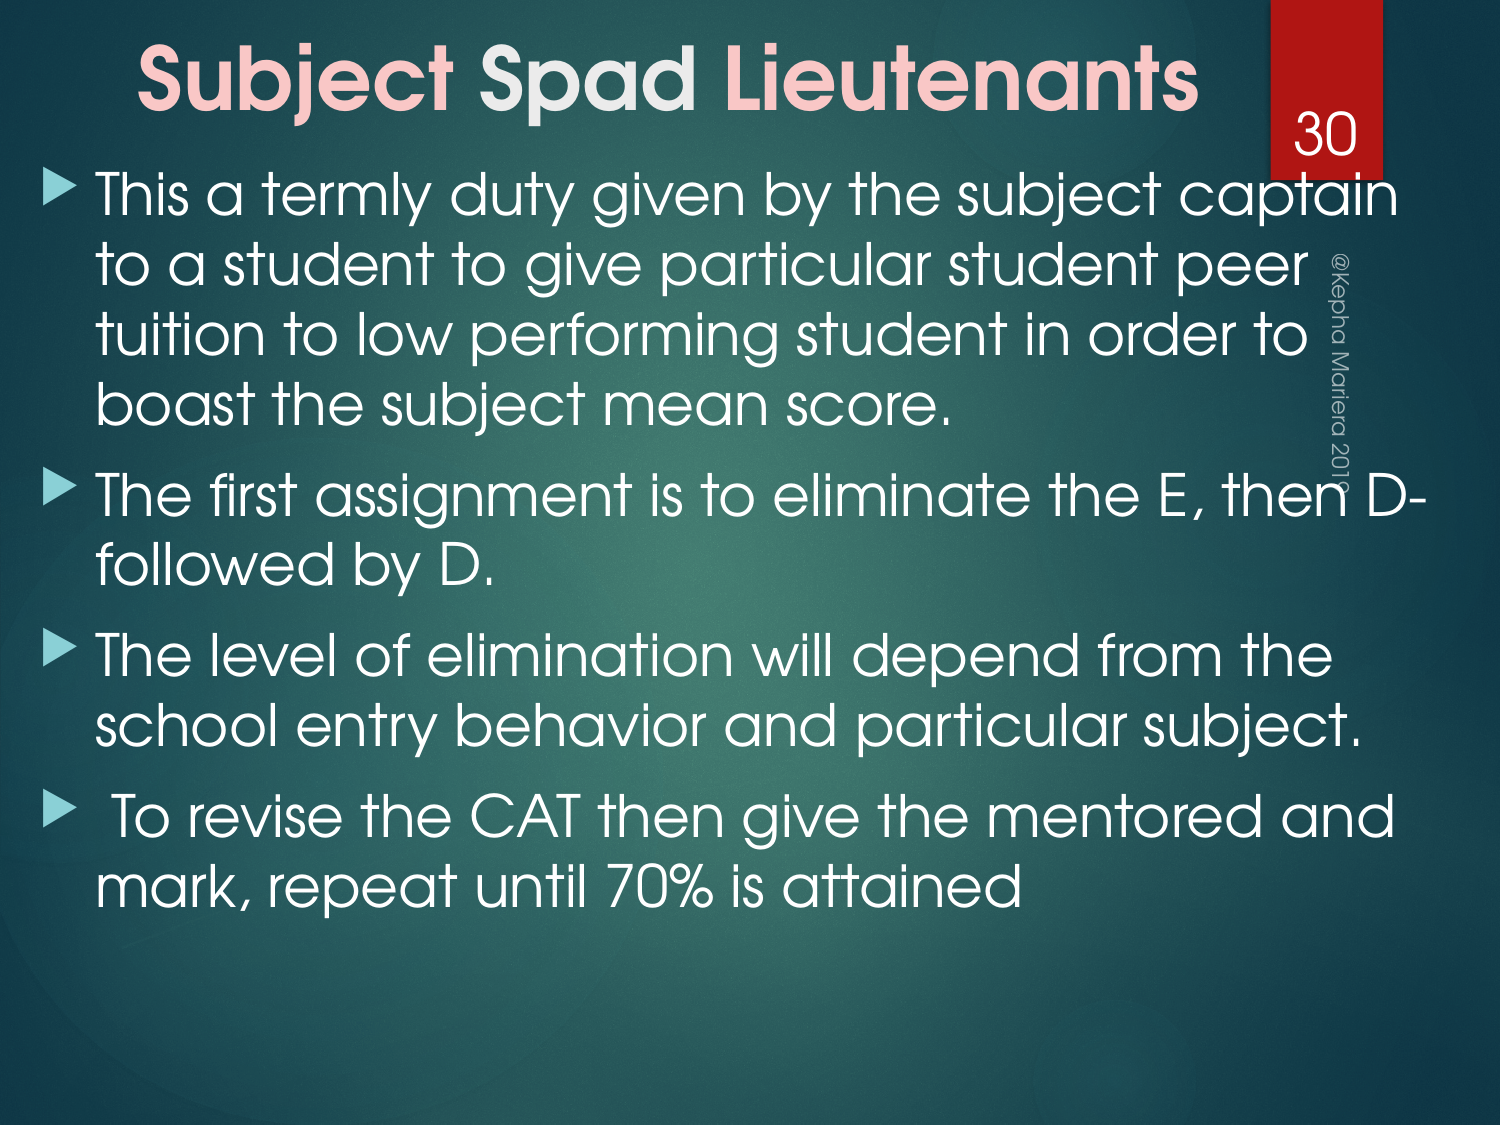

# Subject Spad Lieutenants
30
This a termly duty given by the subject captain to a student to give particular student peer tuition to low performing student in order to boast the subject mean score.
The first assignment is to eliminate the E, then D- followed by D.
The level of elimination will depend from the school entry behavior and particular subject.
 To revise the CAT then give the mentored and mark, repeat until 70% is attained
@Kepha Mariera 2019